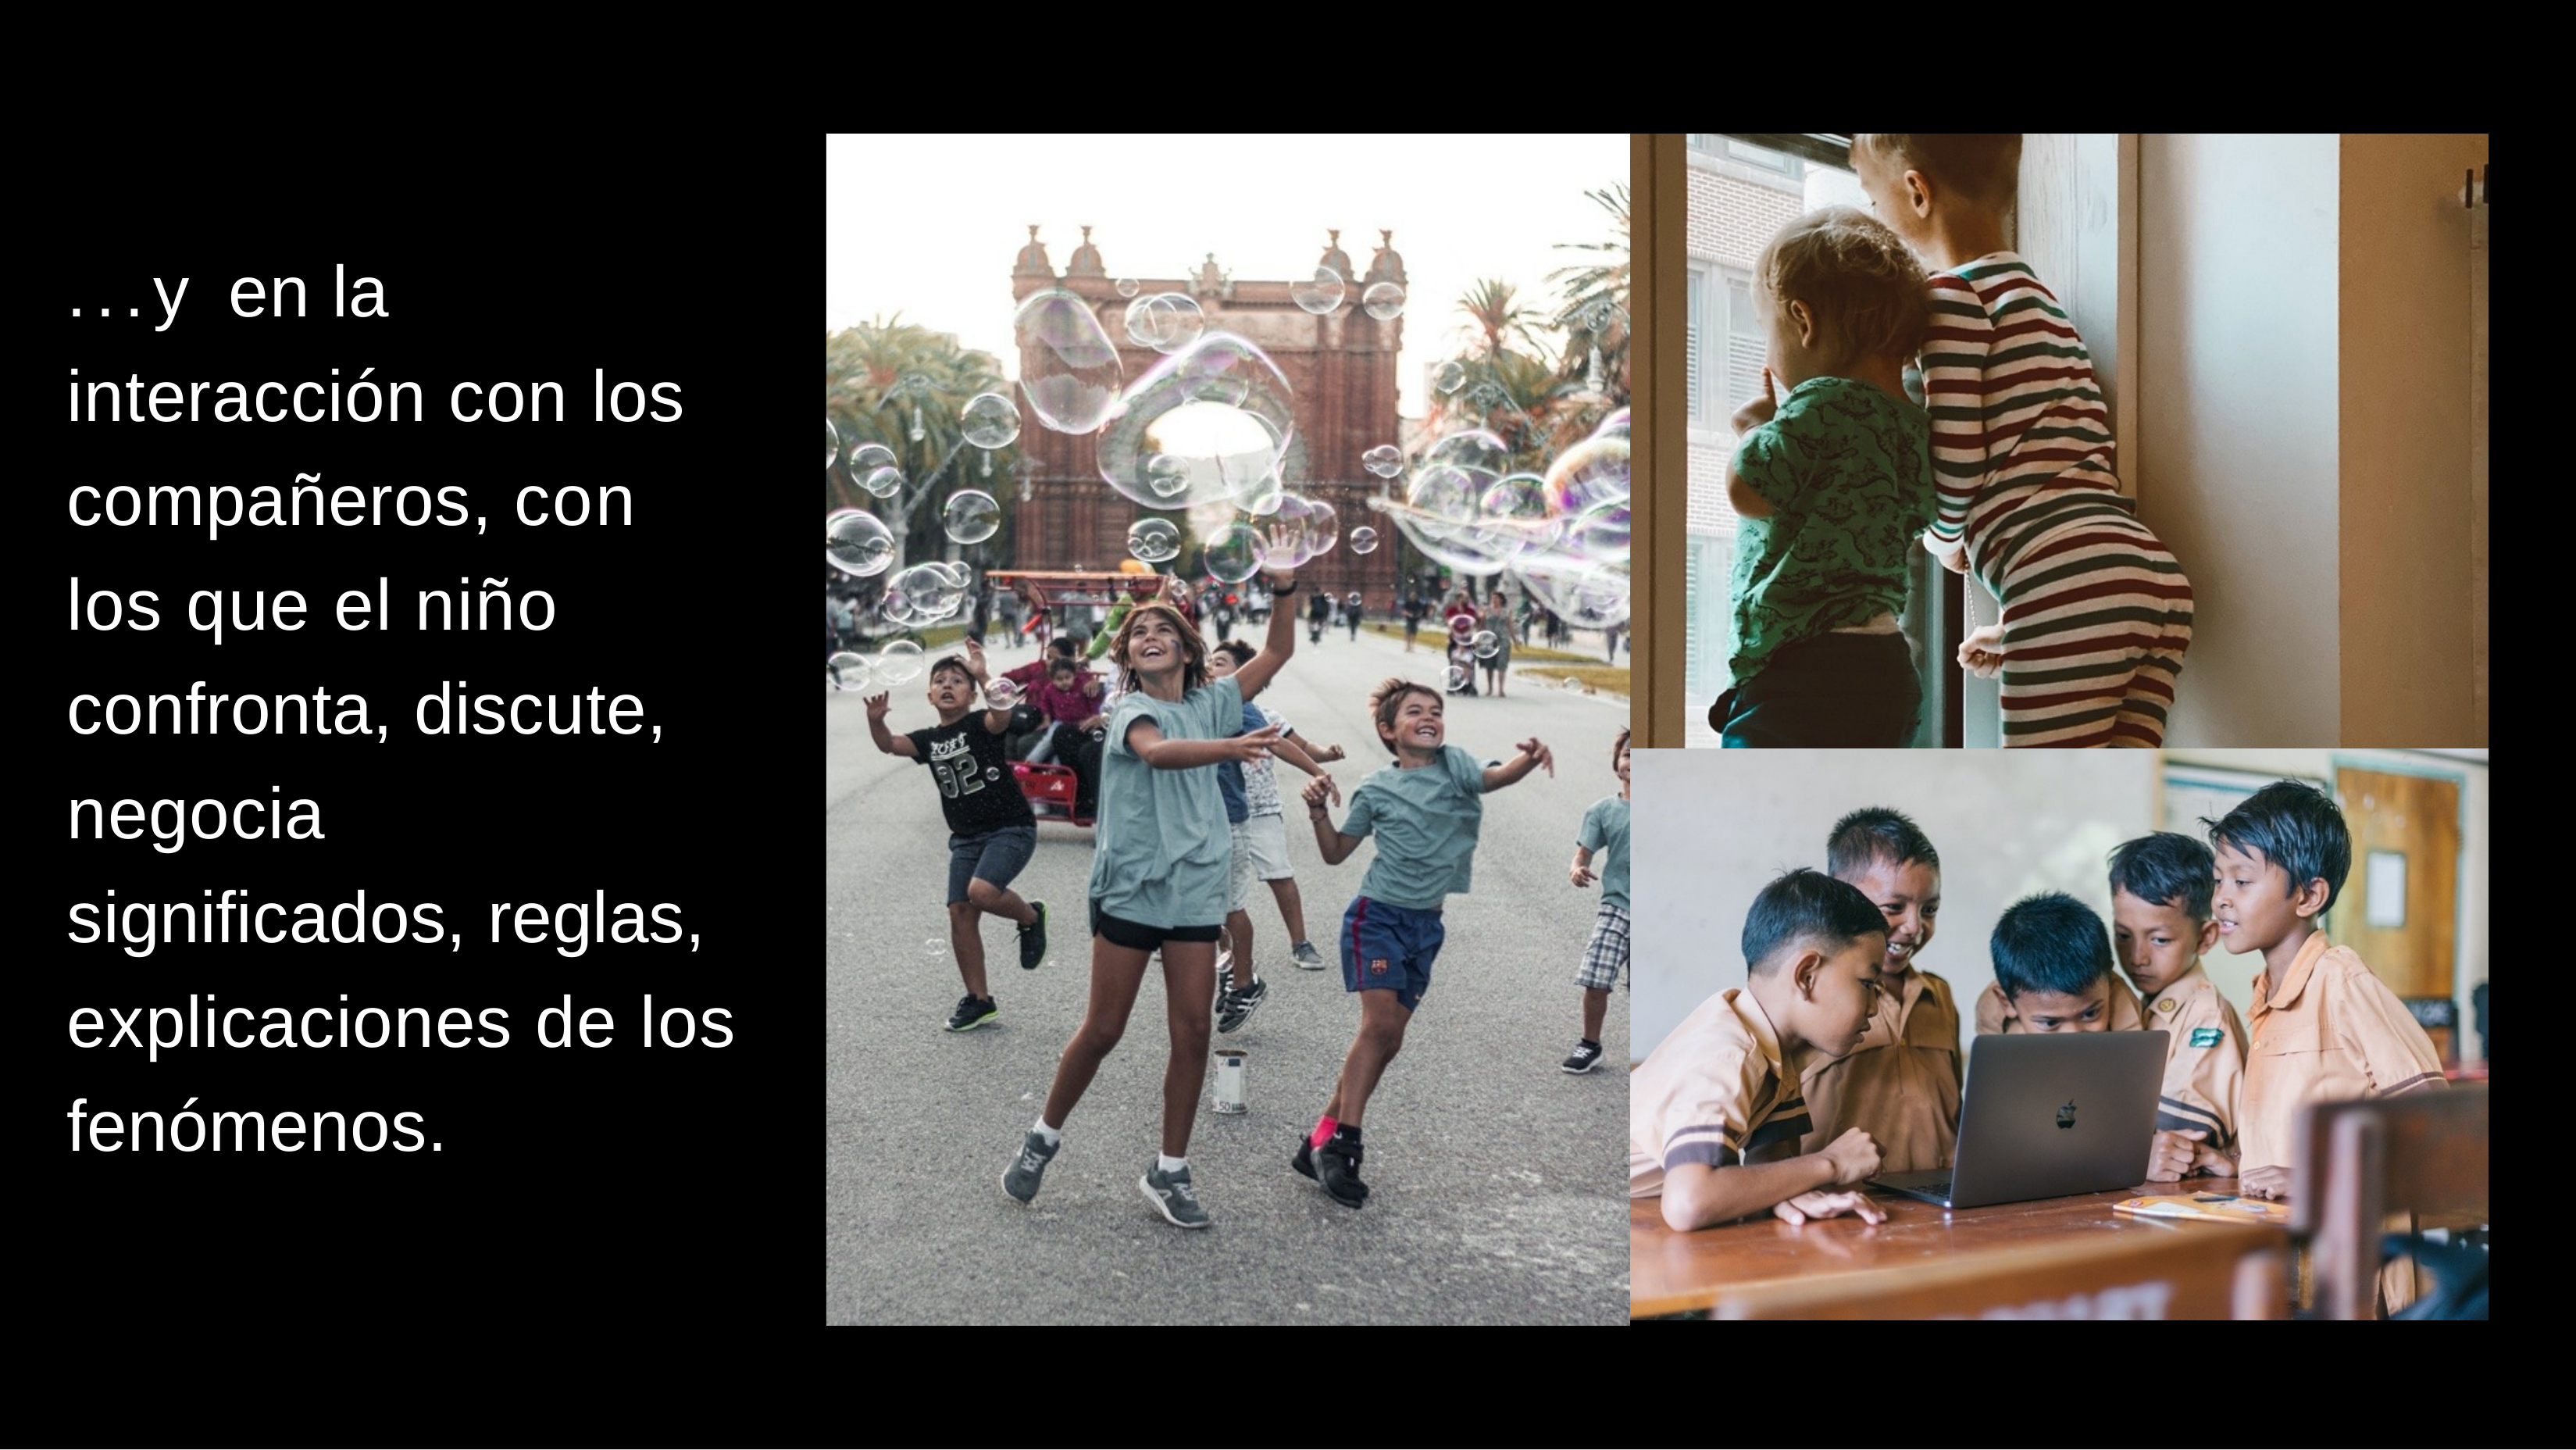

...y en la interacción con los compañeros, con los que el niño confronta, discute, negocia significados, reglas, explicaciones de los fenómenos.